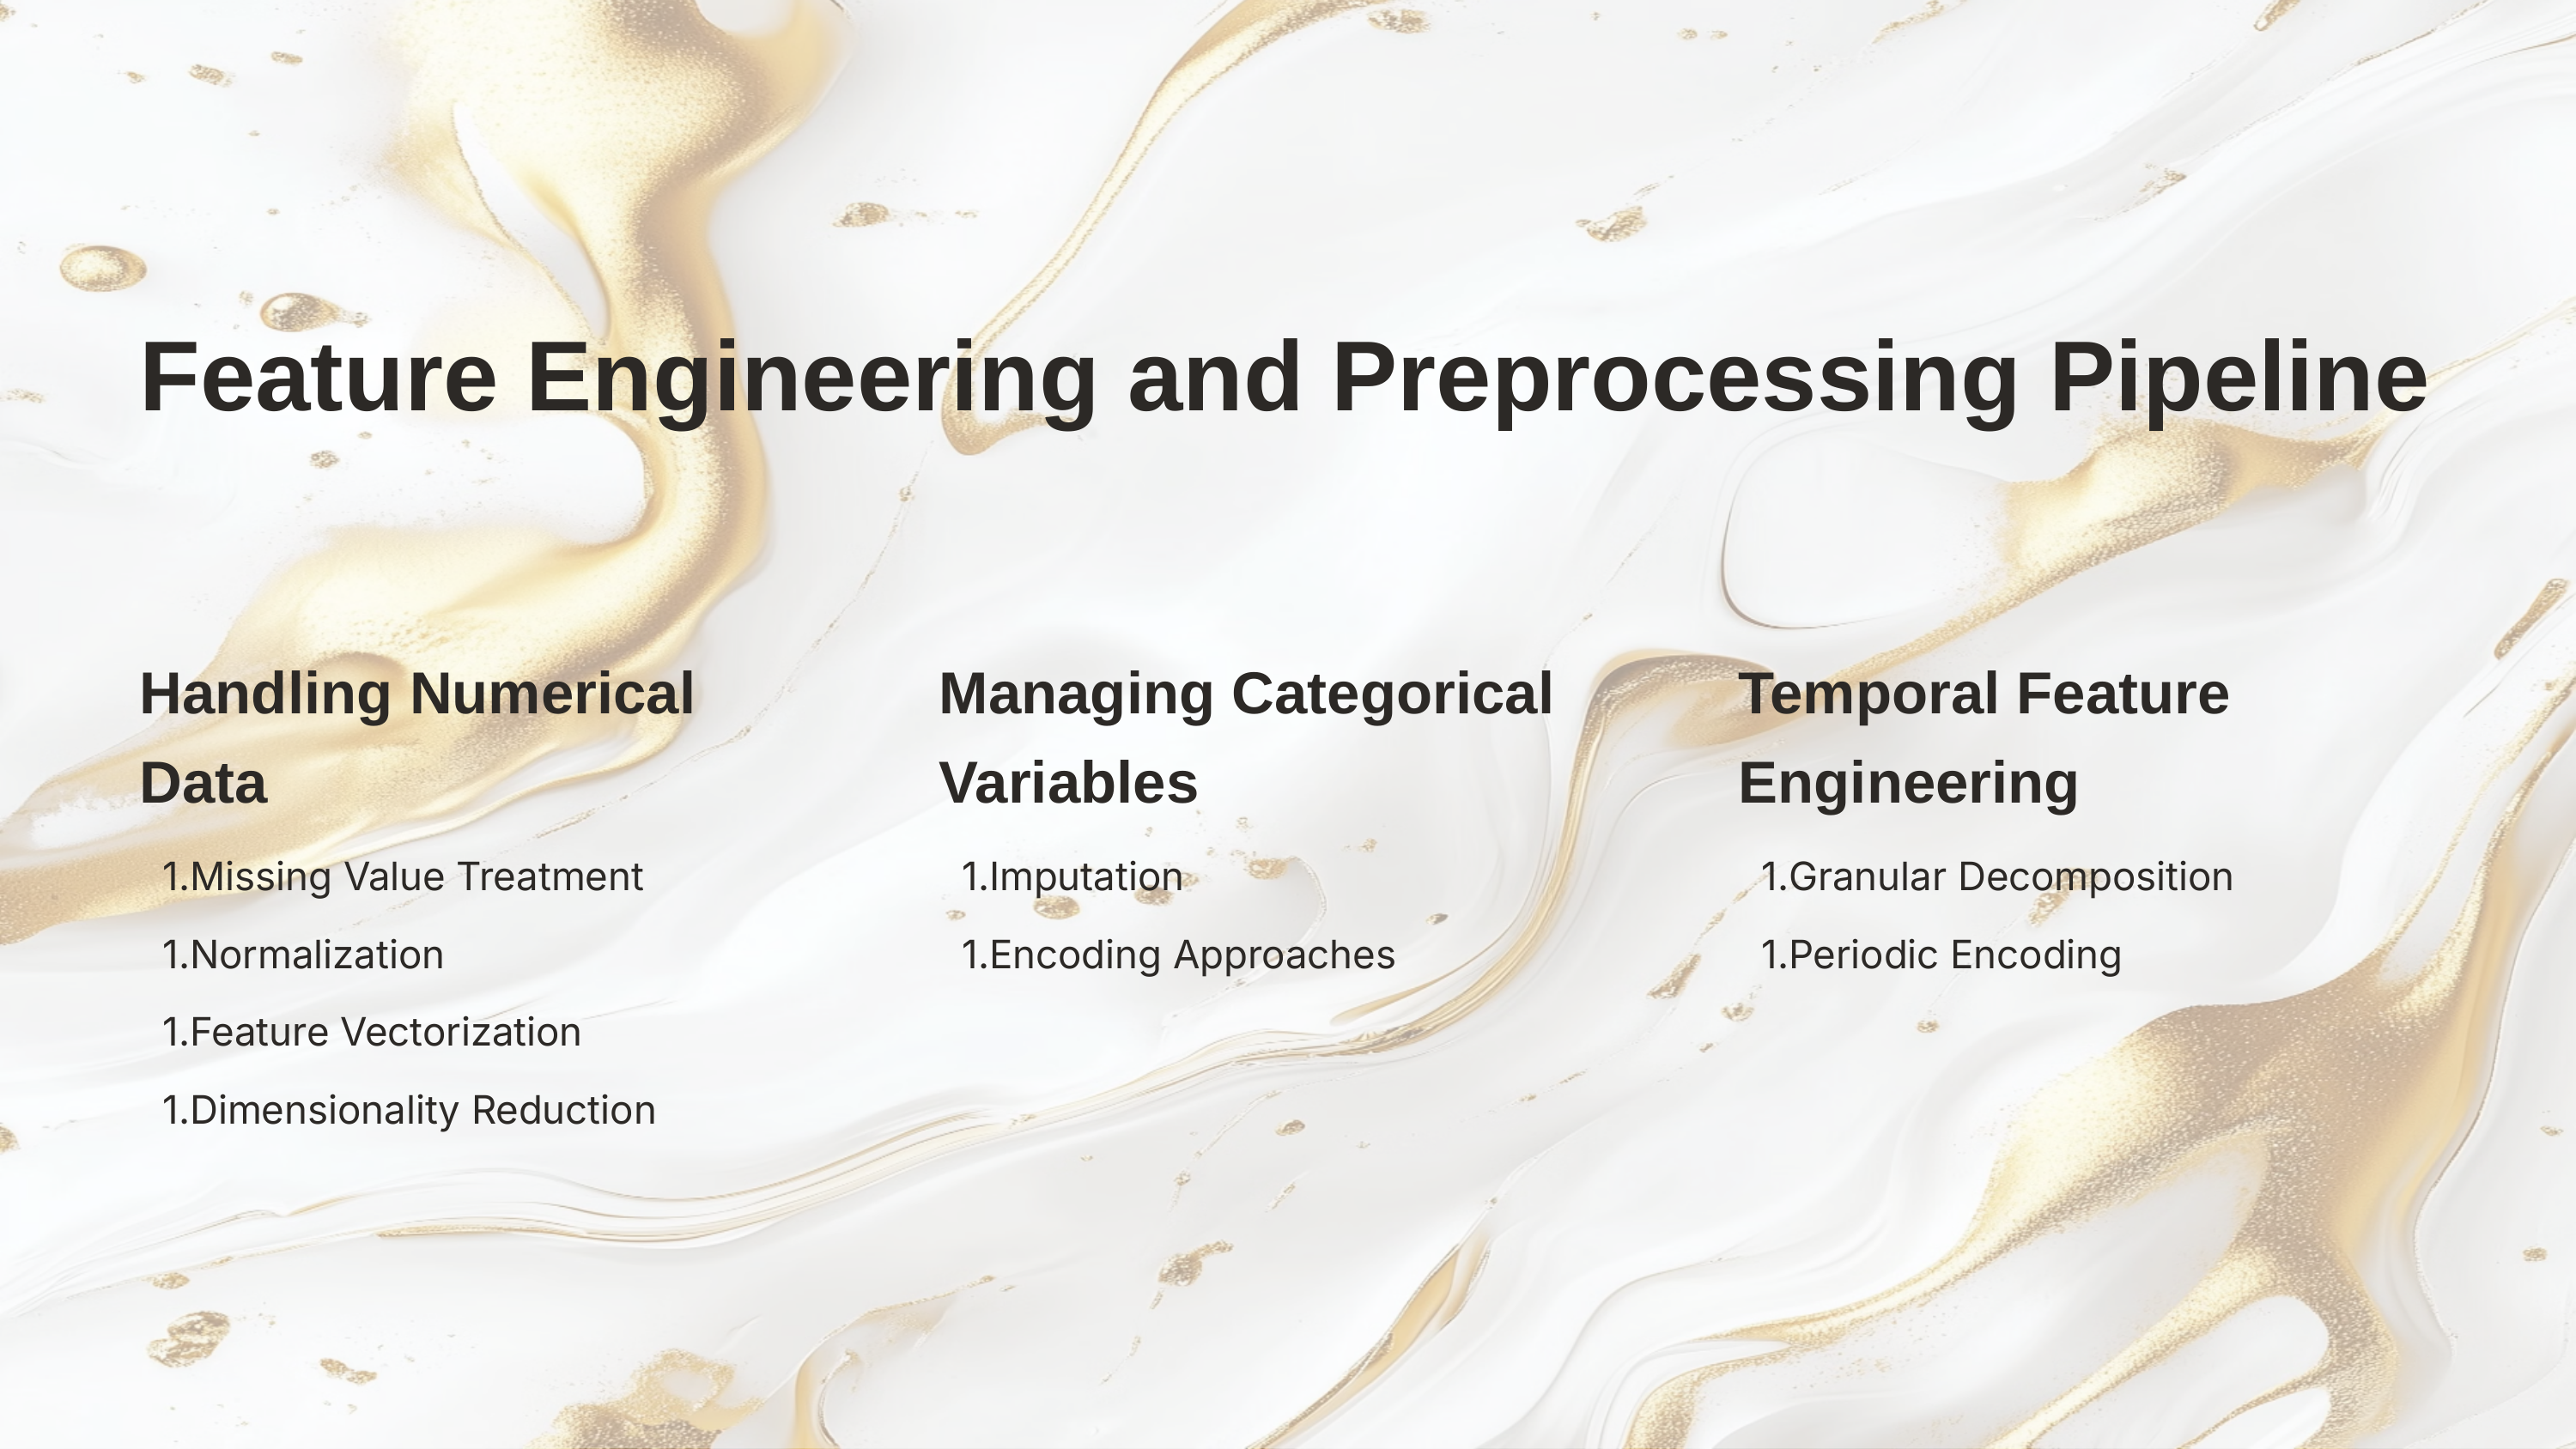

Feature Engineering and Preprocessing Pipeline

Handling Numerical Data

Managing Categorical Variables

Temporal Feature Engineering

Missing Value Treatment

Imputation

Granular Decomposition

Normalization

Encoding Approaches

Periodic Encoding

Feature Vectorization

Dimensionality Reduction